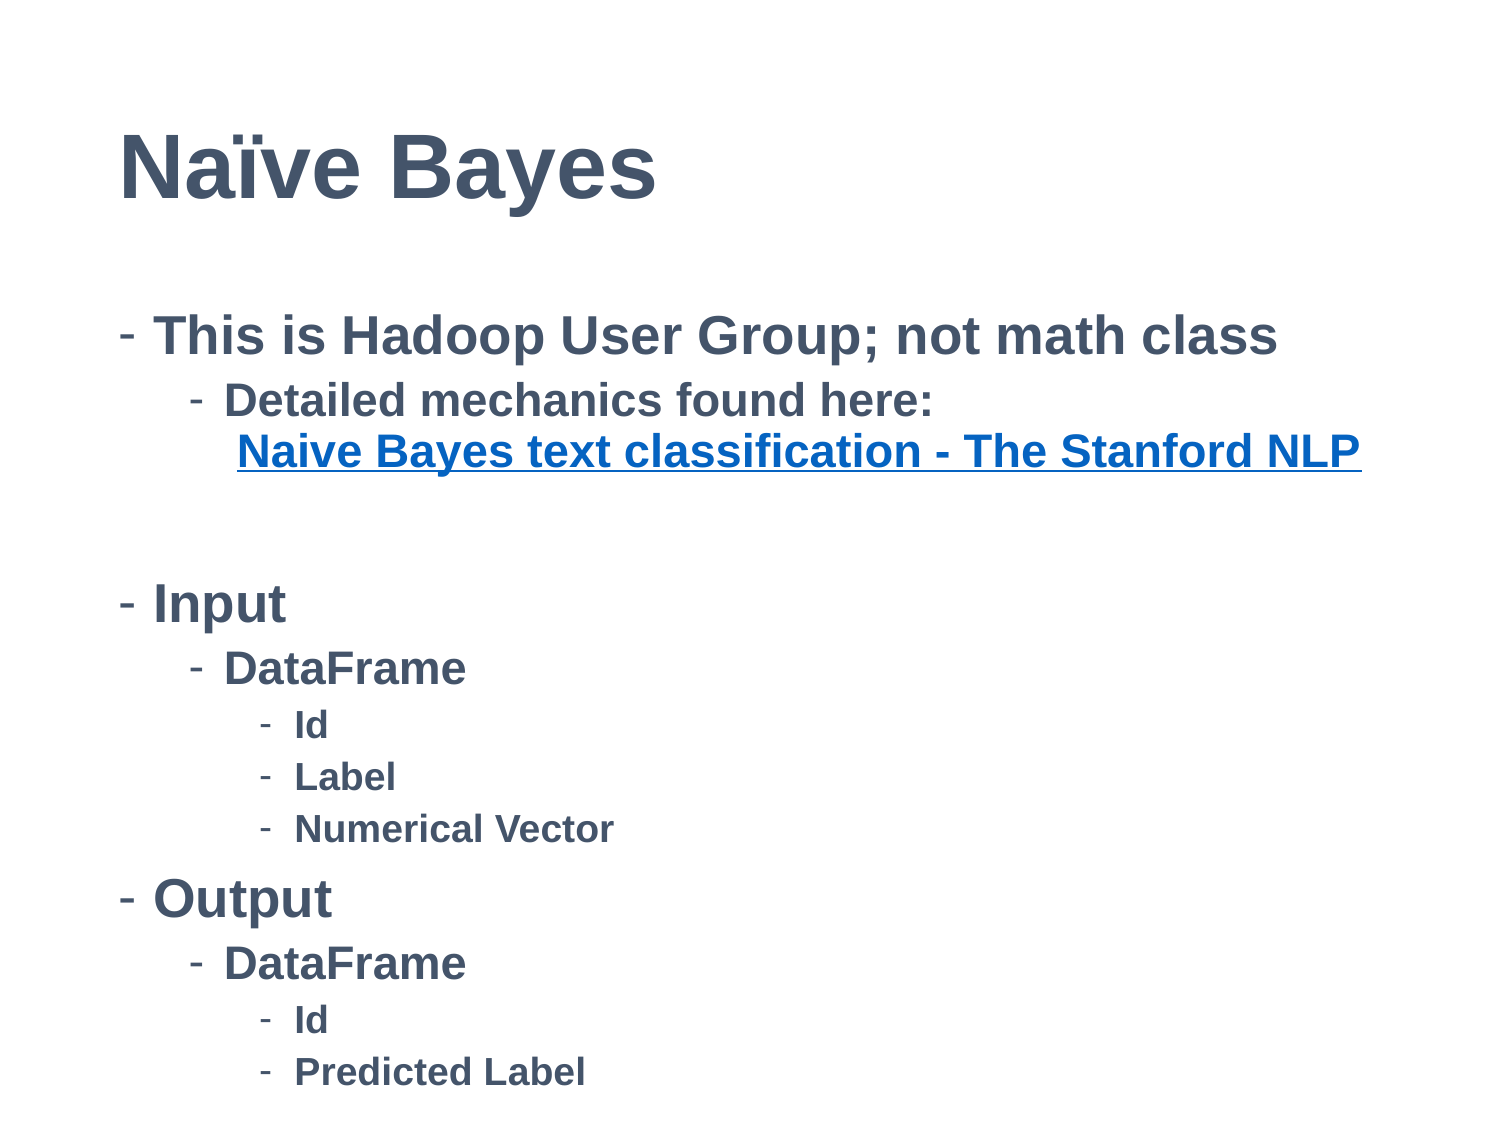

# Naïve Bayes
This is Hadoop User Group; not math class
Detailed mechanics found here:                                    Naive Bayes text classification - The Stanford NLP

Input
DataFrame
Id
Label
Numerical Vector
Output
DataFrame
Id
Predicted Label